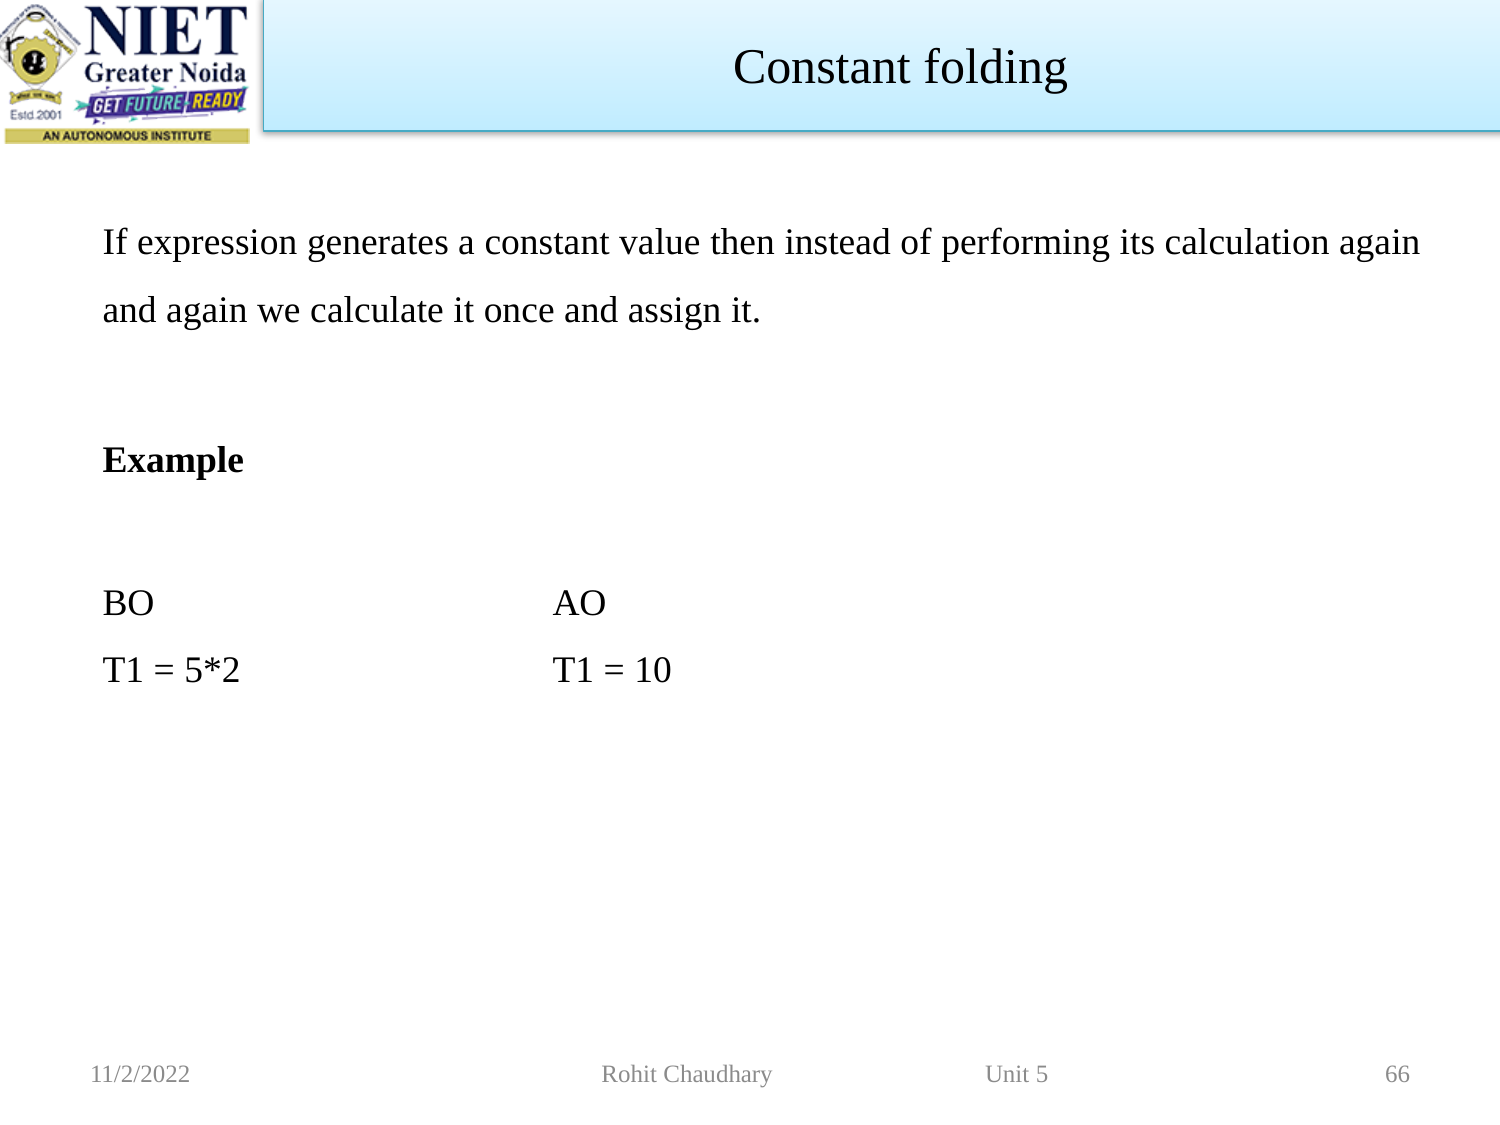

Constant folding
If expression generates a constant value then instead of performing its calculation again and again we calculate it once and assign it.

Example

BO			AO
T1 = 5*2			T1 = 10

11/2/2022
Rohit Chaudhary                                  Unit 5
66